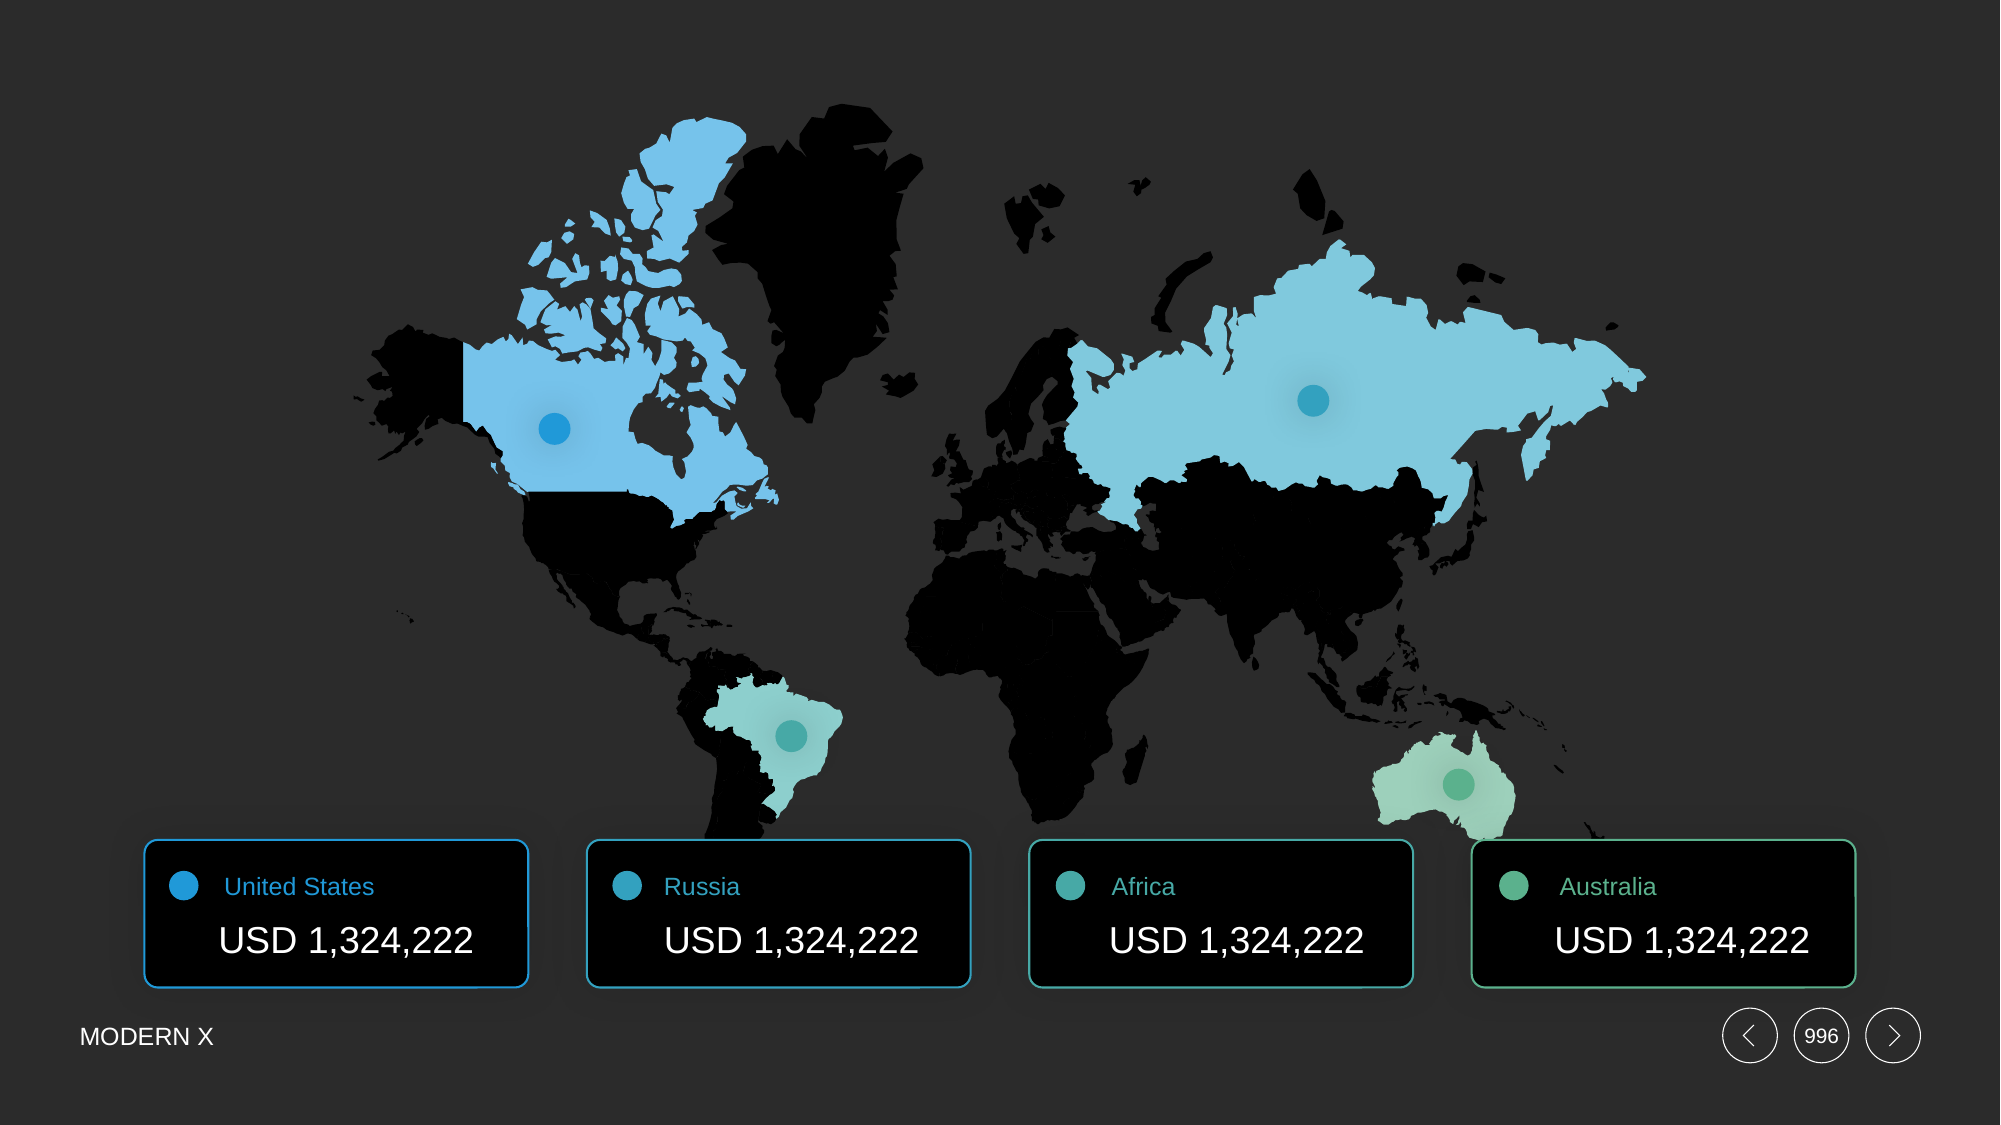

United States
Russia
Africa
Australia

USD 1,324,222
USD 1,324,222
USD 1,324,222
USD 1,324,222